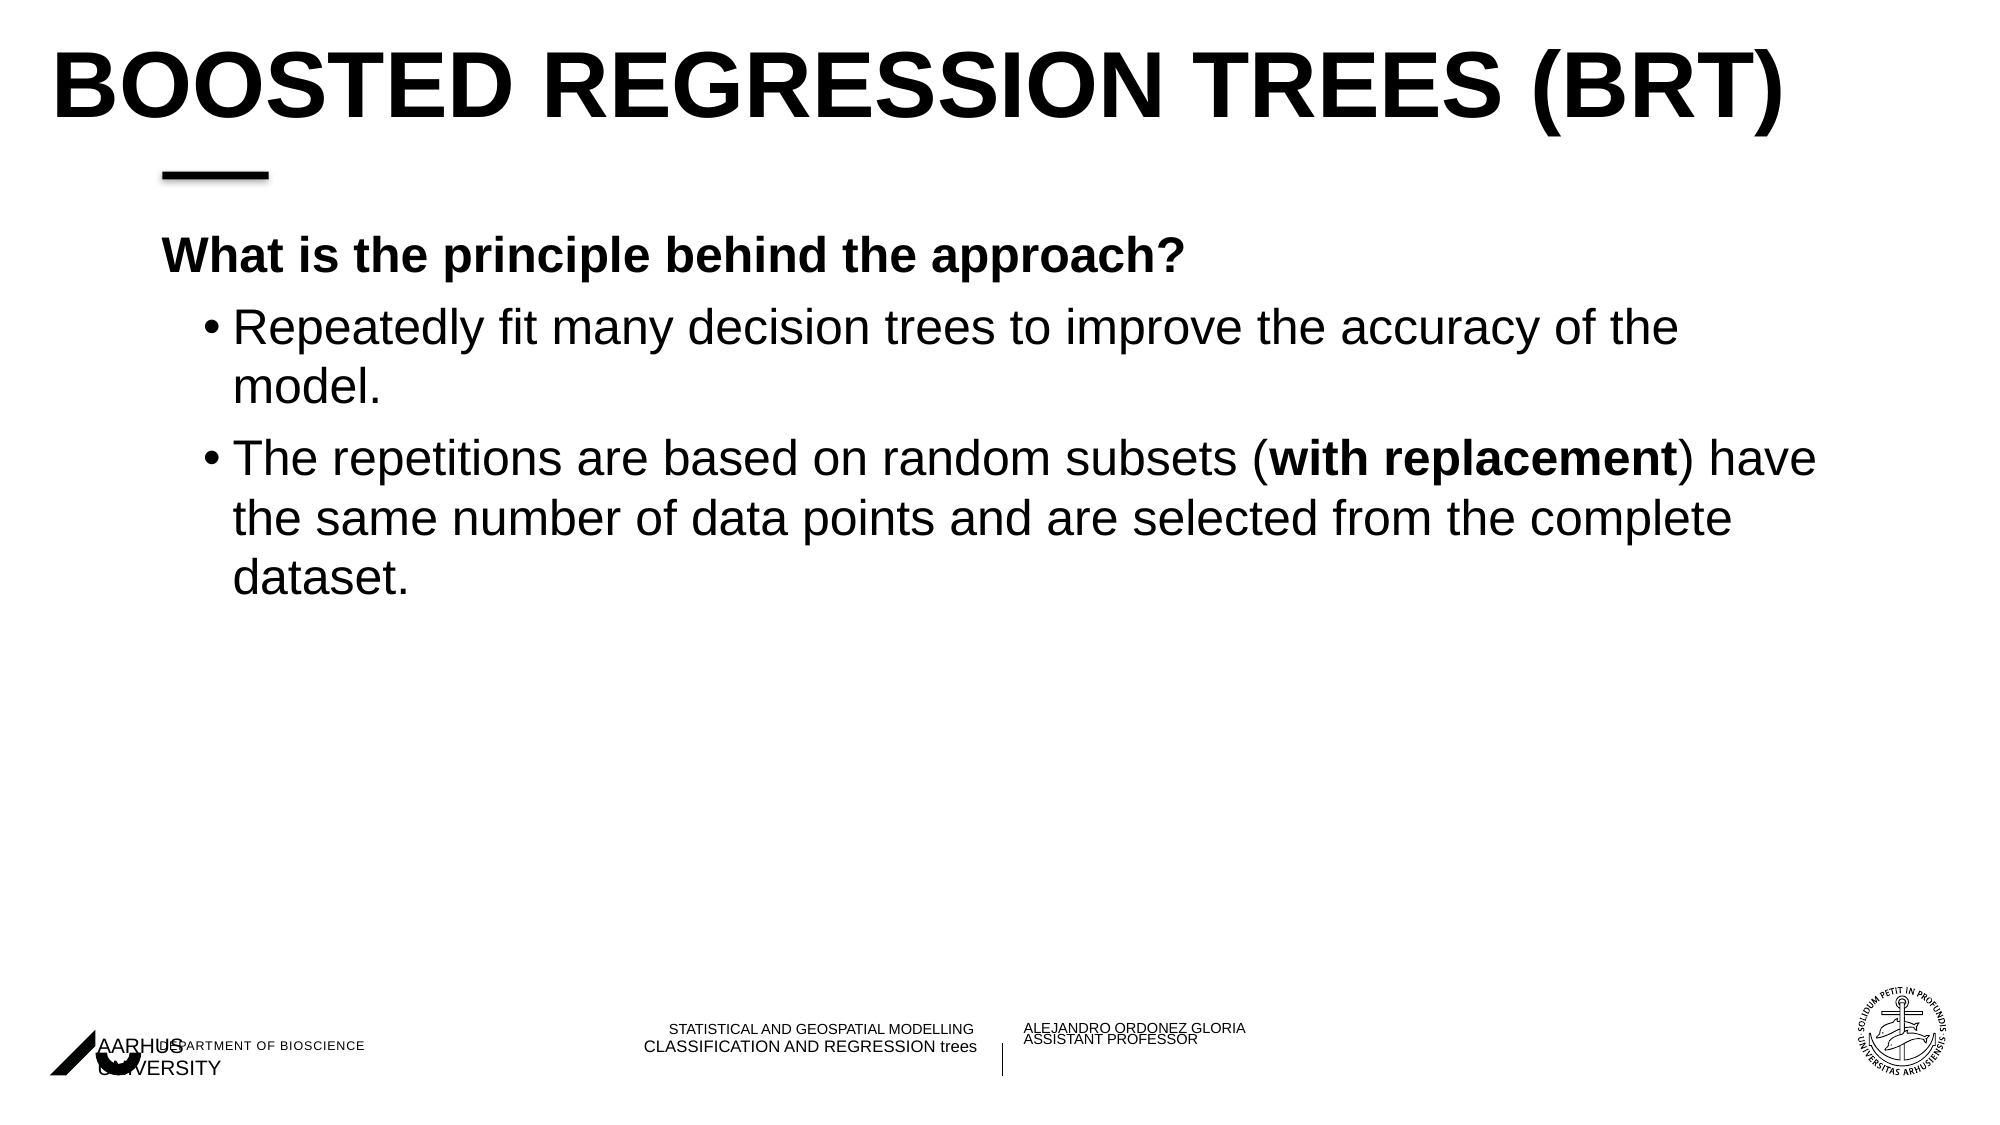

# Boosted regression trees (BRT)
What is the principle behind the approach?
Repeatedly fit many decision trees to improve the accuracy of the model.
The repetitions are based on random subsets (with replacement) have the same number of data points and are selected from the complete dataset.
08/11/202227/08/2018